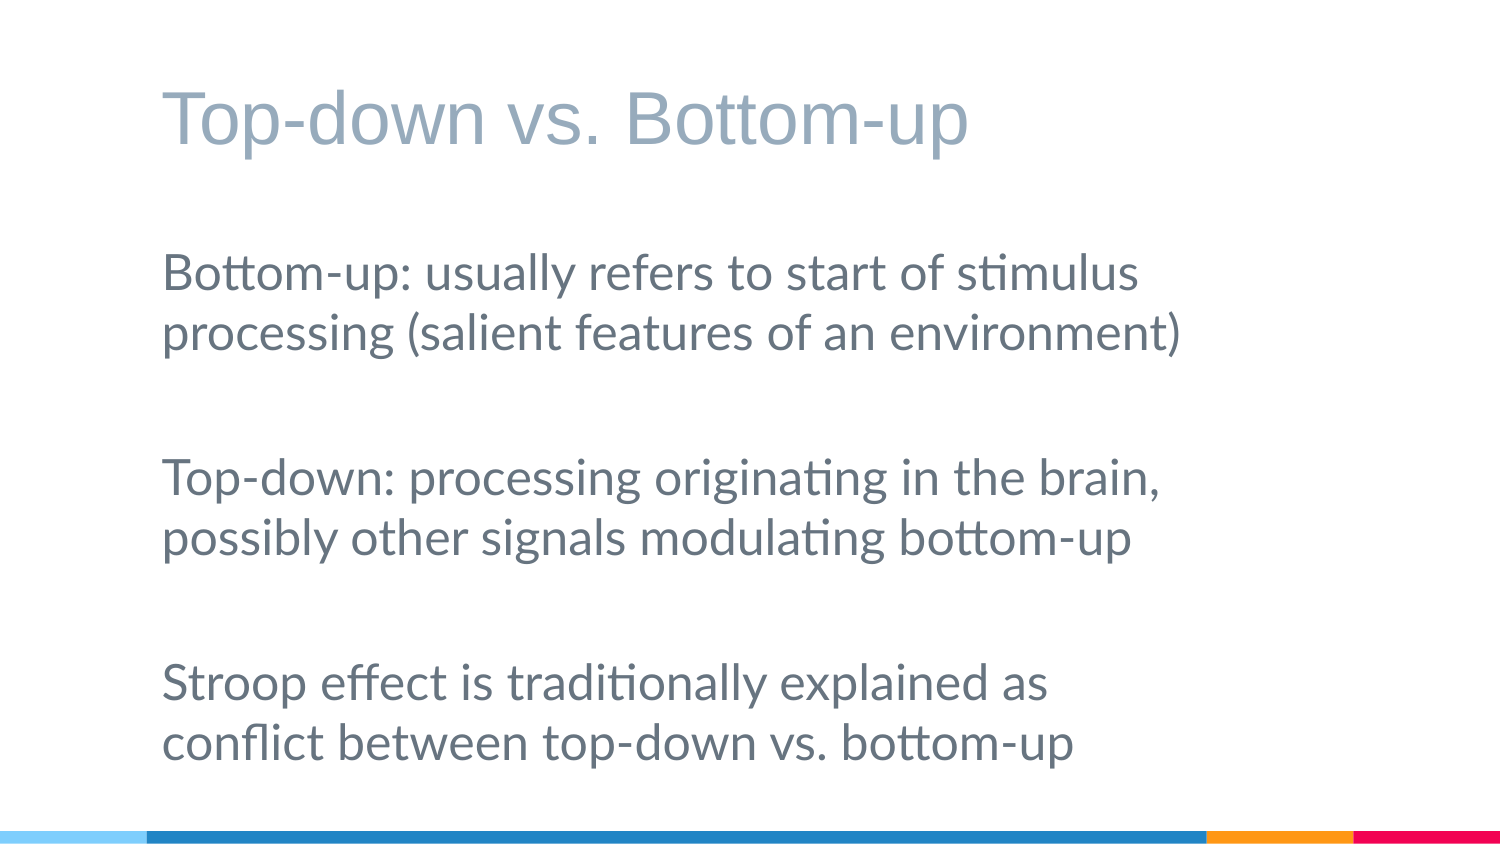

# Top-down vs. Bottom-up
Bottom-up: usually refers to start of stimulus processing (salient features of an environment)

Top-down: processing originating in the brain, possibly other signals modulating bottom-up

Stroop effect is traditionally explained as conflict between top-down vs. bottom-up